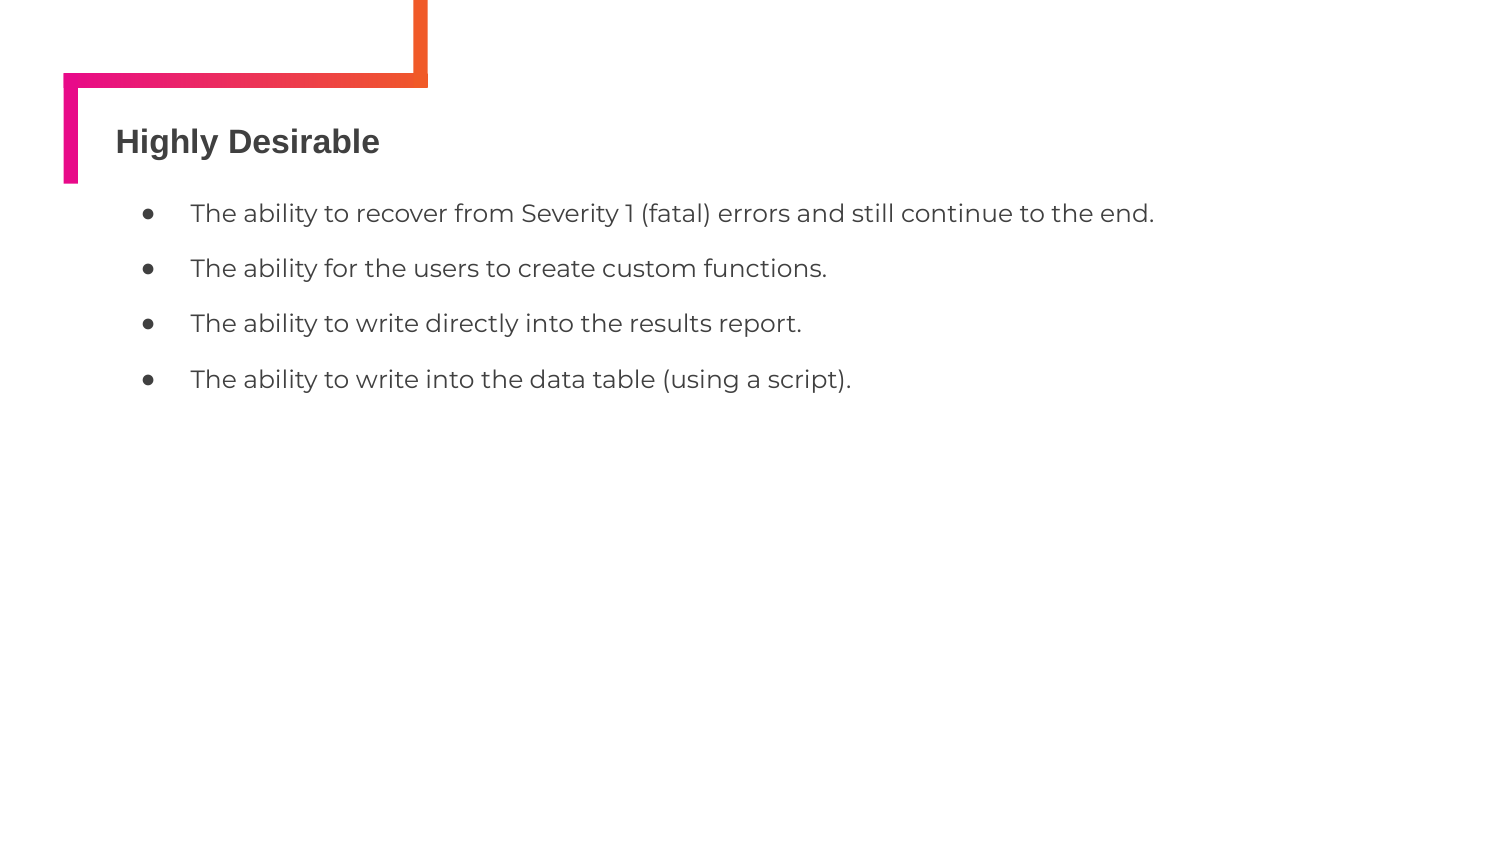

# Highly Desirable
The ability to recover from Severity 1 (fatal) errors and still continue to the end.
The ability for the users to create custom functions.
The ability to write directly into the results report.
The ability to write into the data table (using a script).